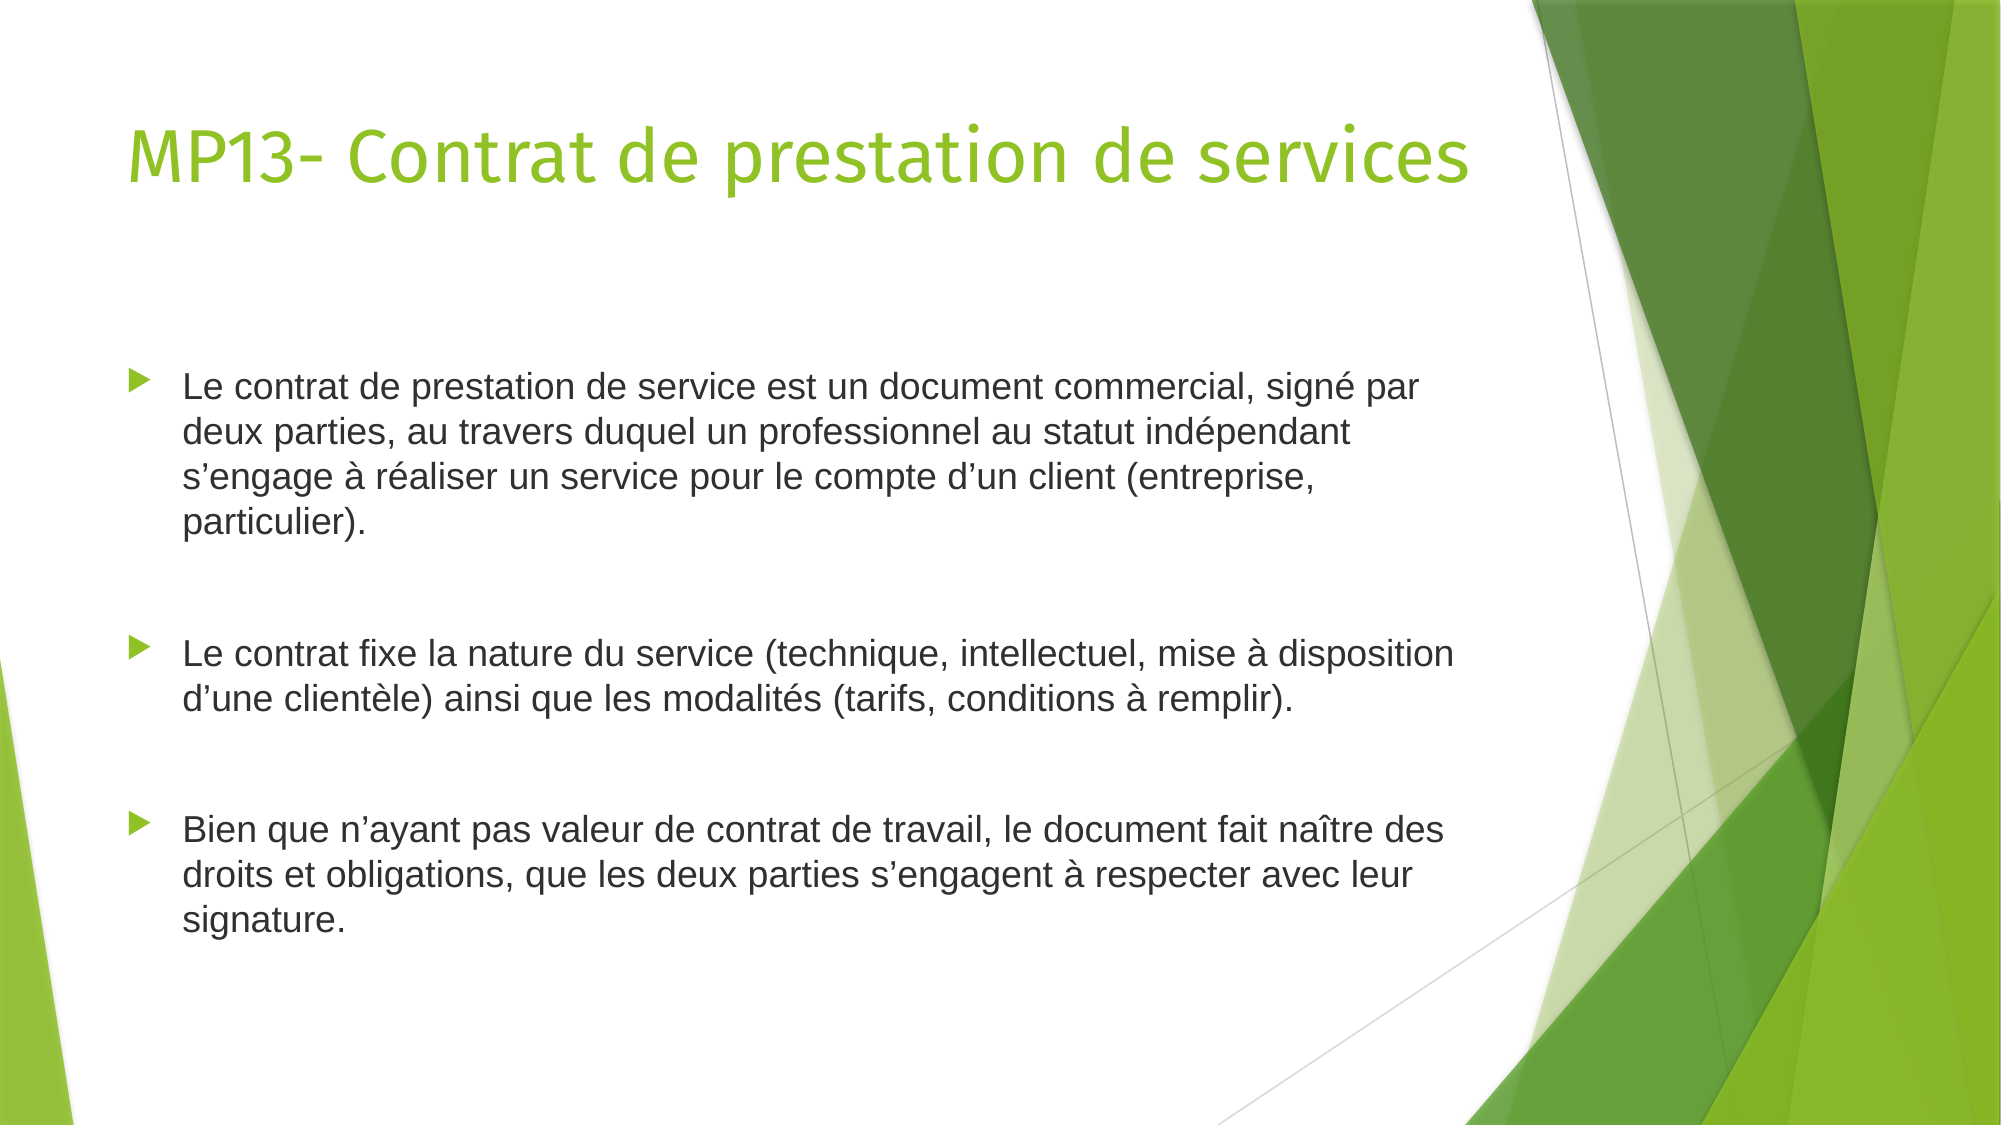

# MP13- Contrat de prestation de services
Le contrat de prestation de service est un document commercial, signé par deux parties, au travers duquel un professionnel au statut indépendant s’engage à réaliser un service pour le compte d’un client (entreprise, particulier).

Le contrat fixe la nature du service (technique, intellectuel, mise à disposition d’une clientèle) ainsi que les modalités (tarifs, conditions à remplir).

Bien que n’ayant pas valeur de contrat de travail, le document fait naître des droits et obligations, que les deux parties s’engagent à respecter avec leur signature.